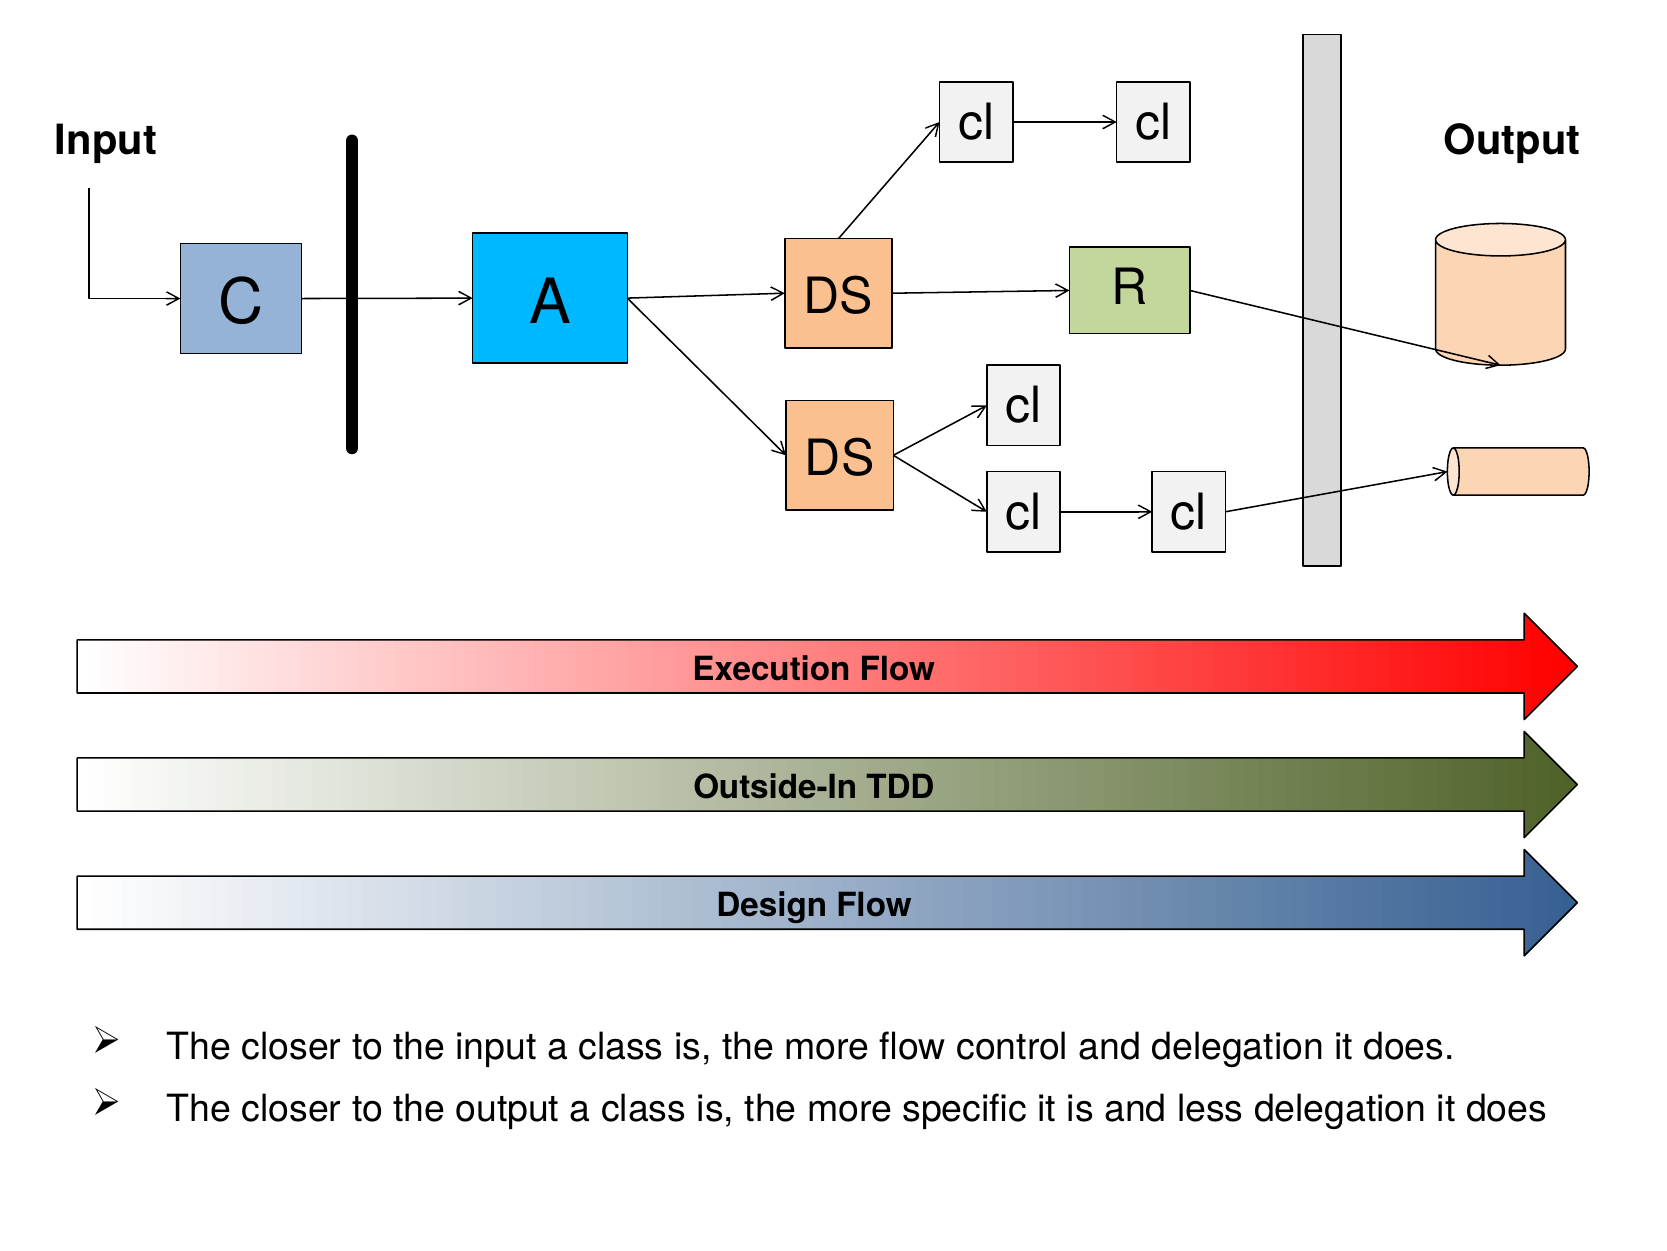

cl
cl
Input
Output

A
DS
C
R
cl
DS

cl
cl
Execution Flow
Outside-In TDD
Design Flow
The closer to the input a class is, the more flow control and delegation it does.
The closer to the output a class is, the more specific it is and less delegation it does